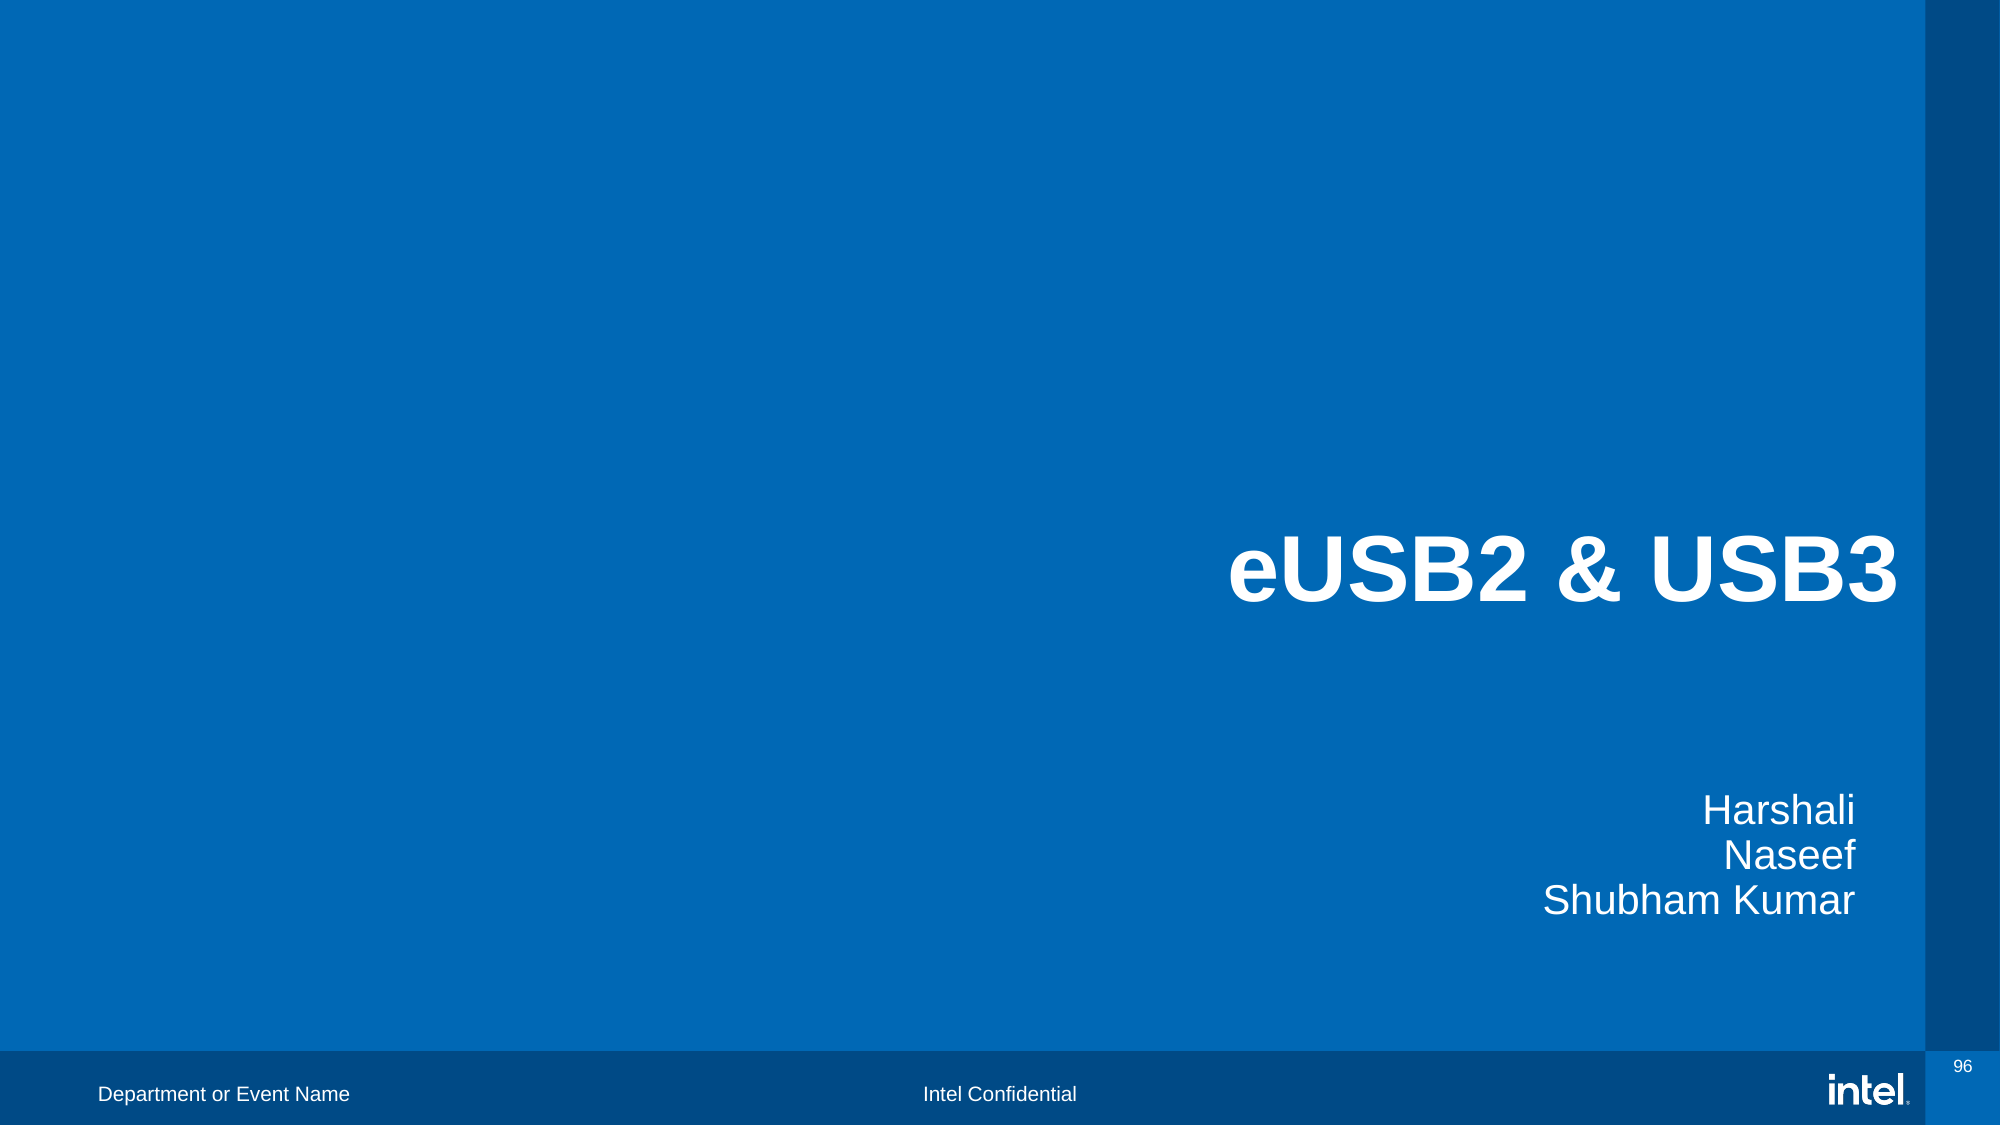

# eUSB2 & USB3
Harshali
Naseef
Shubham Kumar